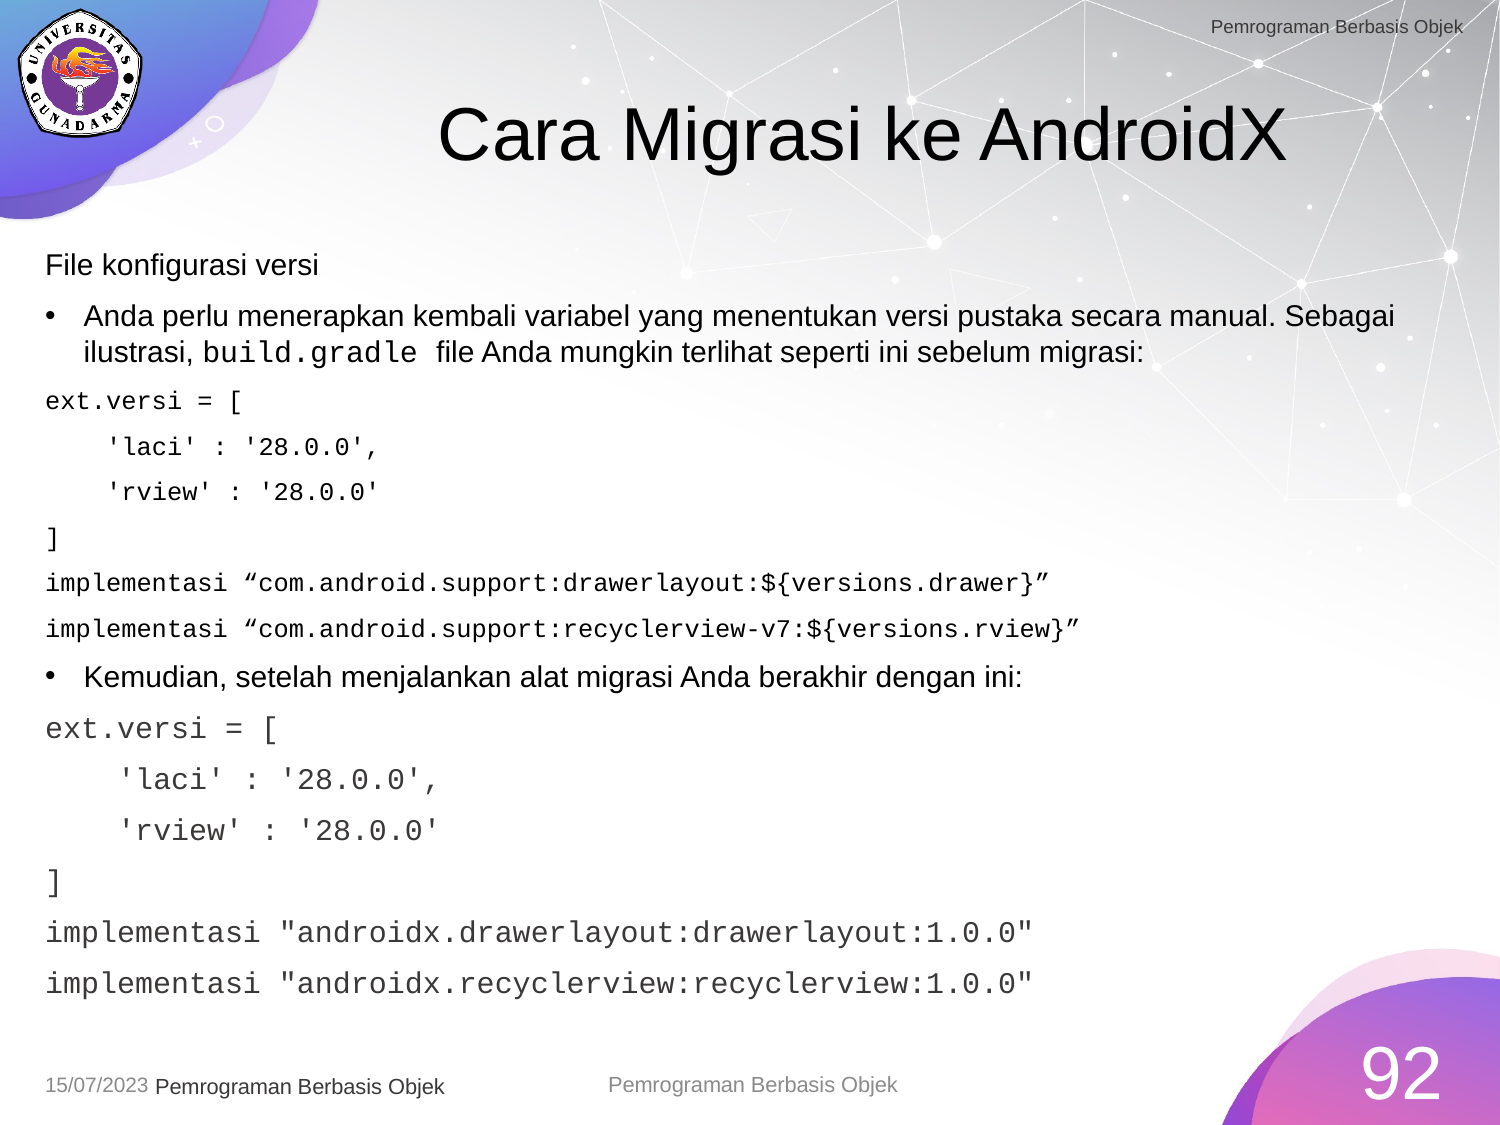

# Cara Migrasi ke AndroidX
File konfigurasi versi
Anda perlu menerapkan kembali variabel yang menentukan versi pustaka secara manual. Sebagai ilustrasi, build.gradle file Anda mungkin terlihat seperti ini sebelum migrasi:
ext.versi = [
    'laci' : '28.0.0',
    'rview' : '28.0.0'
]
implementasi “com.android.support:drawerlayout:${versions.drawer}”
implementasi “com.android.support:recyclerview-v7:${versions.rview}”
Kemudian, setelah menjalankan alat migrasi Anda berakhir dengan ini:
ext.versi = [
    'laci' : '28.0.0',
    'rview' : '28.0.0'
]
implementasi "androidx.drawerlayout:drawerlayout:1.0.0"
implementasi "androidx.recyclerview:recyclerview:1.0.0"
92
Pemrograman Berbasis Objek
15/07/2023
Pemrograman Berbasis Objek